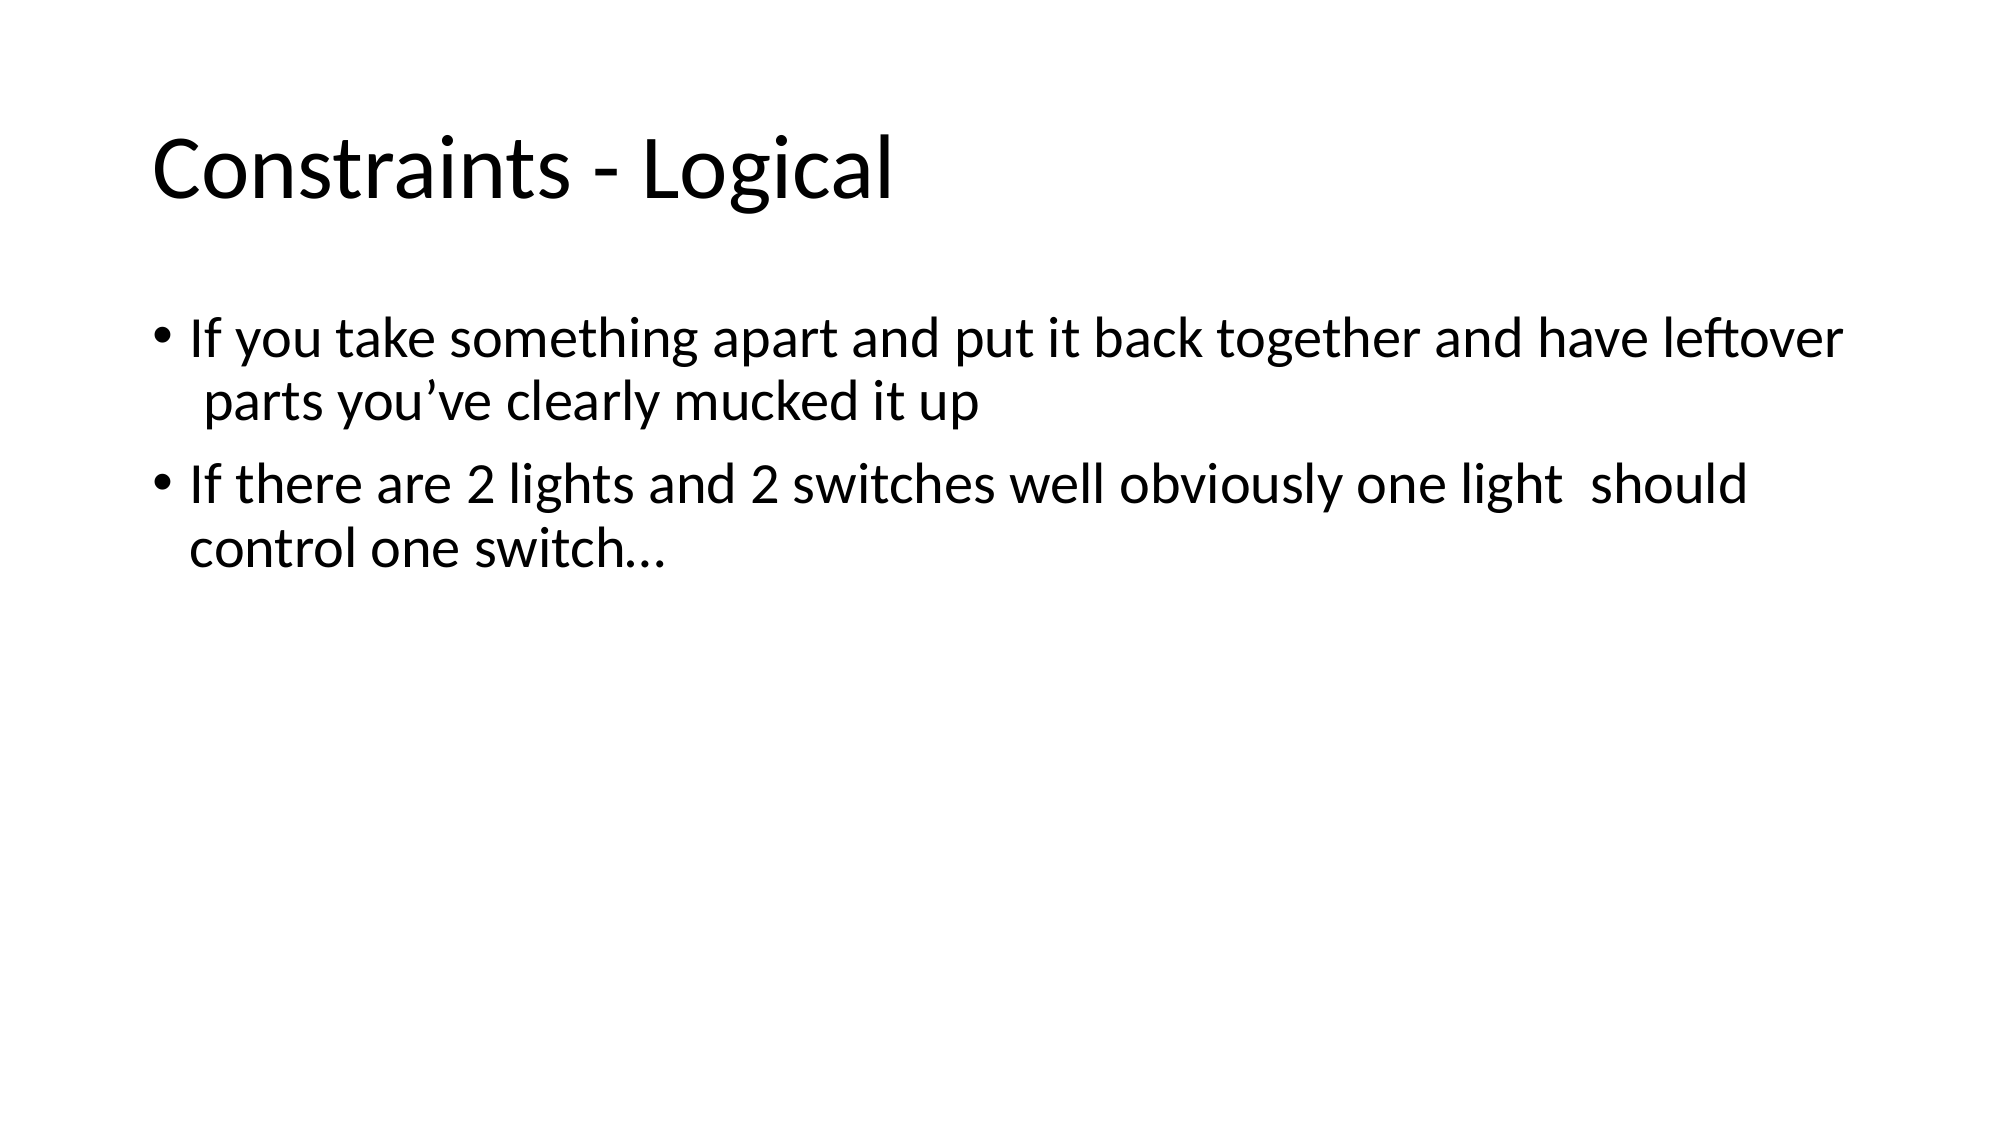

# Constraints - Logical
If you take something apart and put it back together and have leftover  parts you’ve clearly mucked it up
If there are 2 lights and 2 switches well obviously one light  should control one switch…